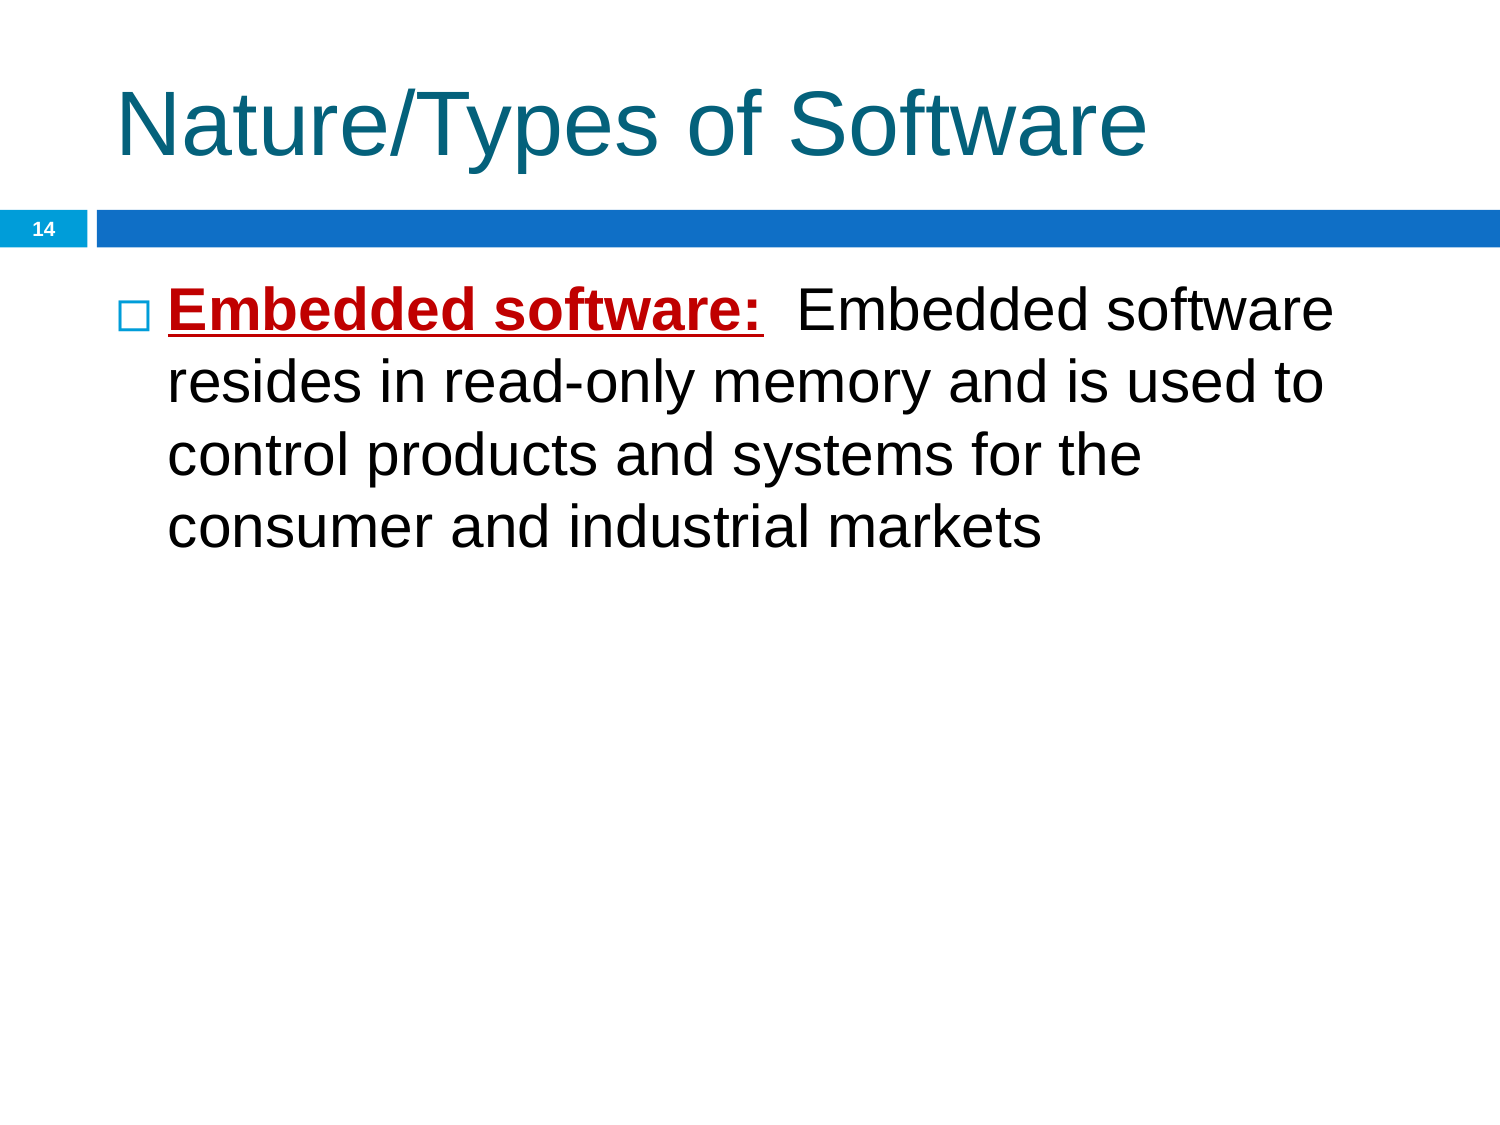

# Nature/Types of Software
14
Embedded software:  Embedded software resides in read-only memory and is used to control products and systems for the consumer and industrial markets